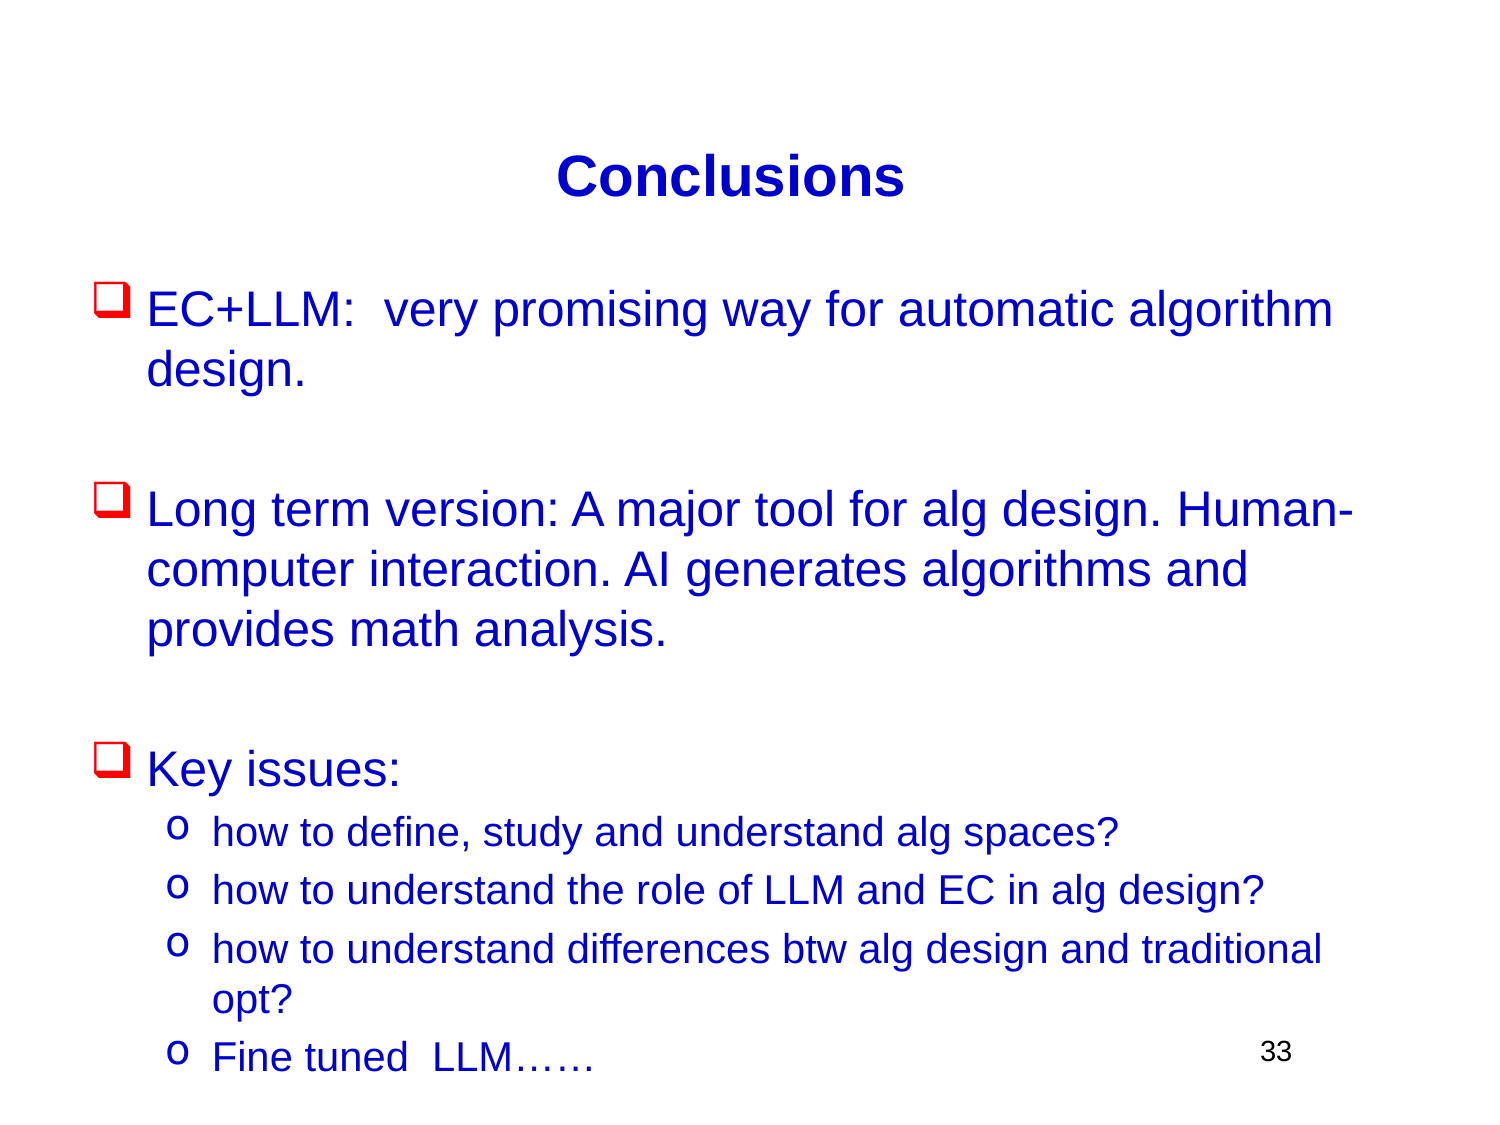

# Conclusions
EC+LLM:  very promising way for automatic algorithm design.

Long term version: A major tool for alg design. Human-computer interaction. AI generates algorithms and provides math analysis.

Key issues:
how to define, study and understand alg spaces?
how to understand the role of LLM and EC in alg design?
how to understand differences btw alg design and traditional opt?
Fine tuned  LLM……
33